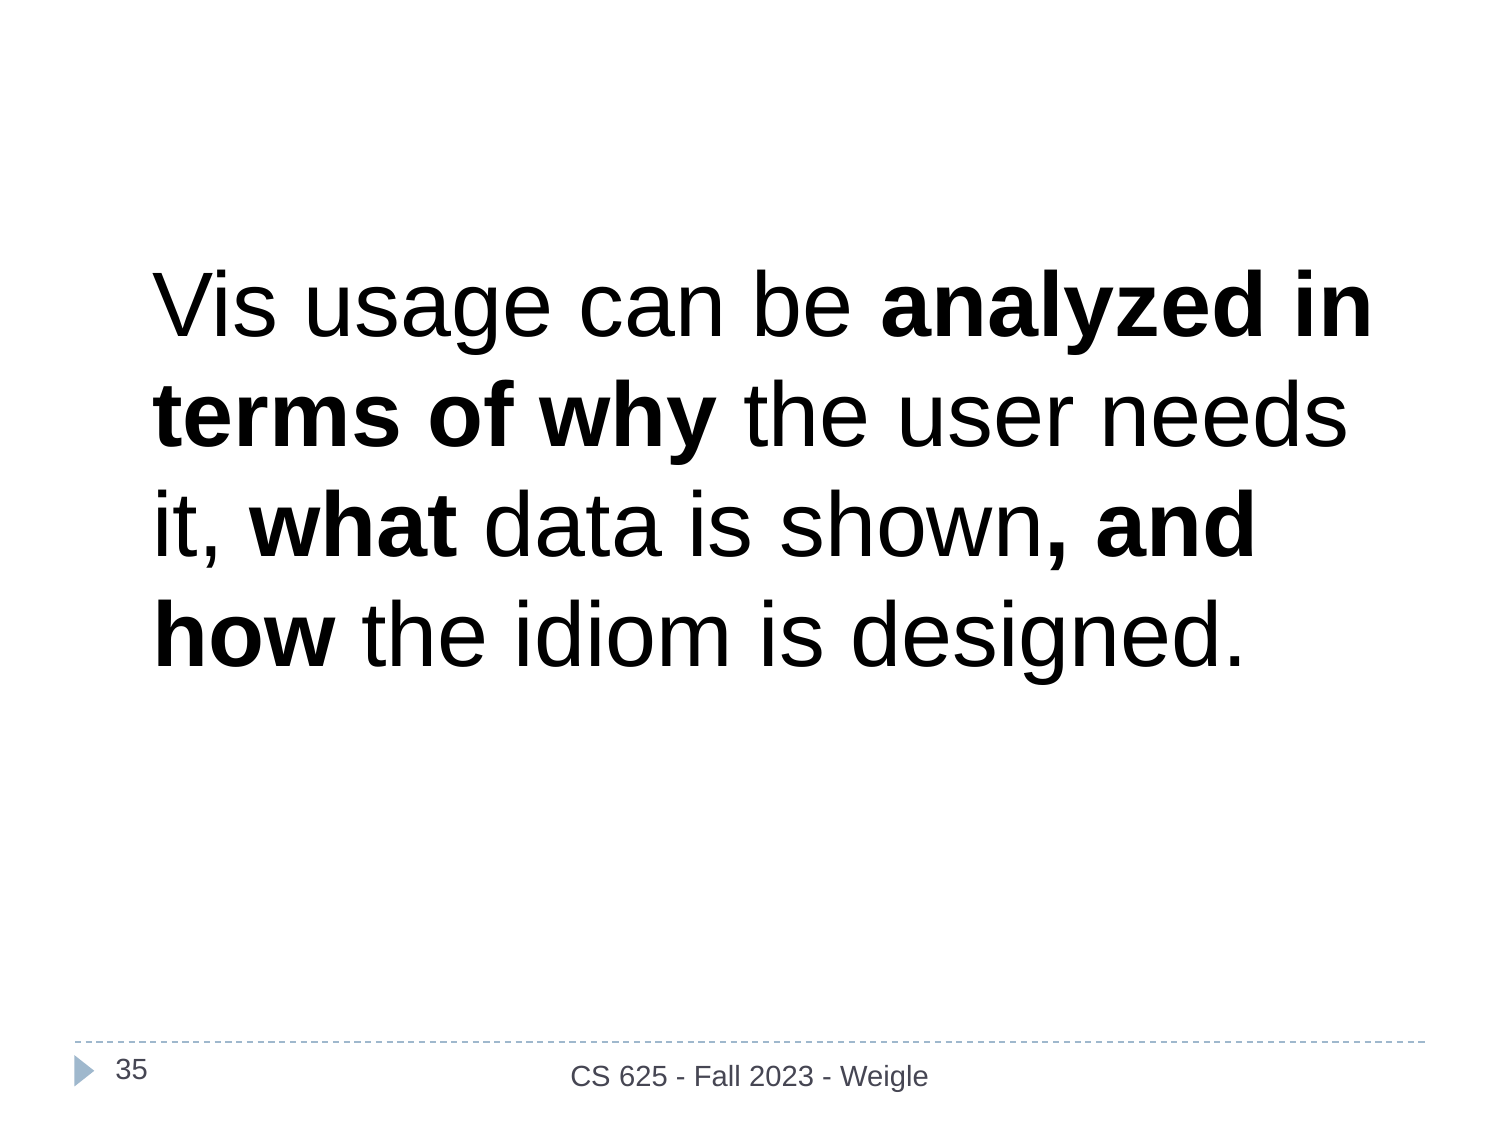

Vis usage can be analyzed in terms of why the user needs it, what data is shown, and how the idiom is designed.
35